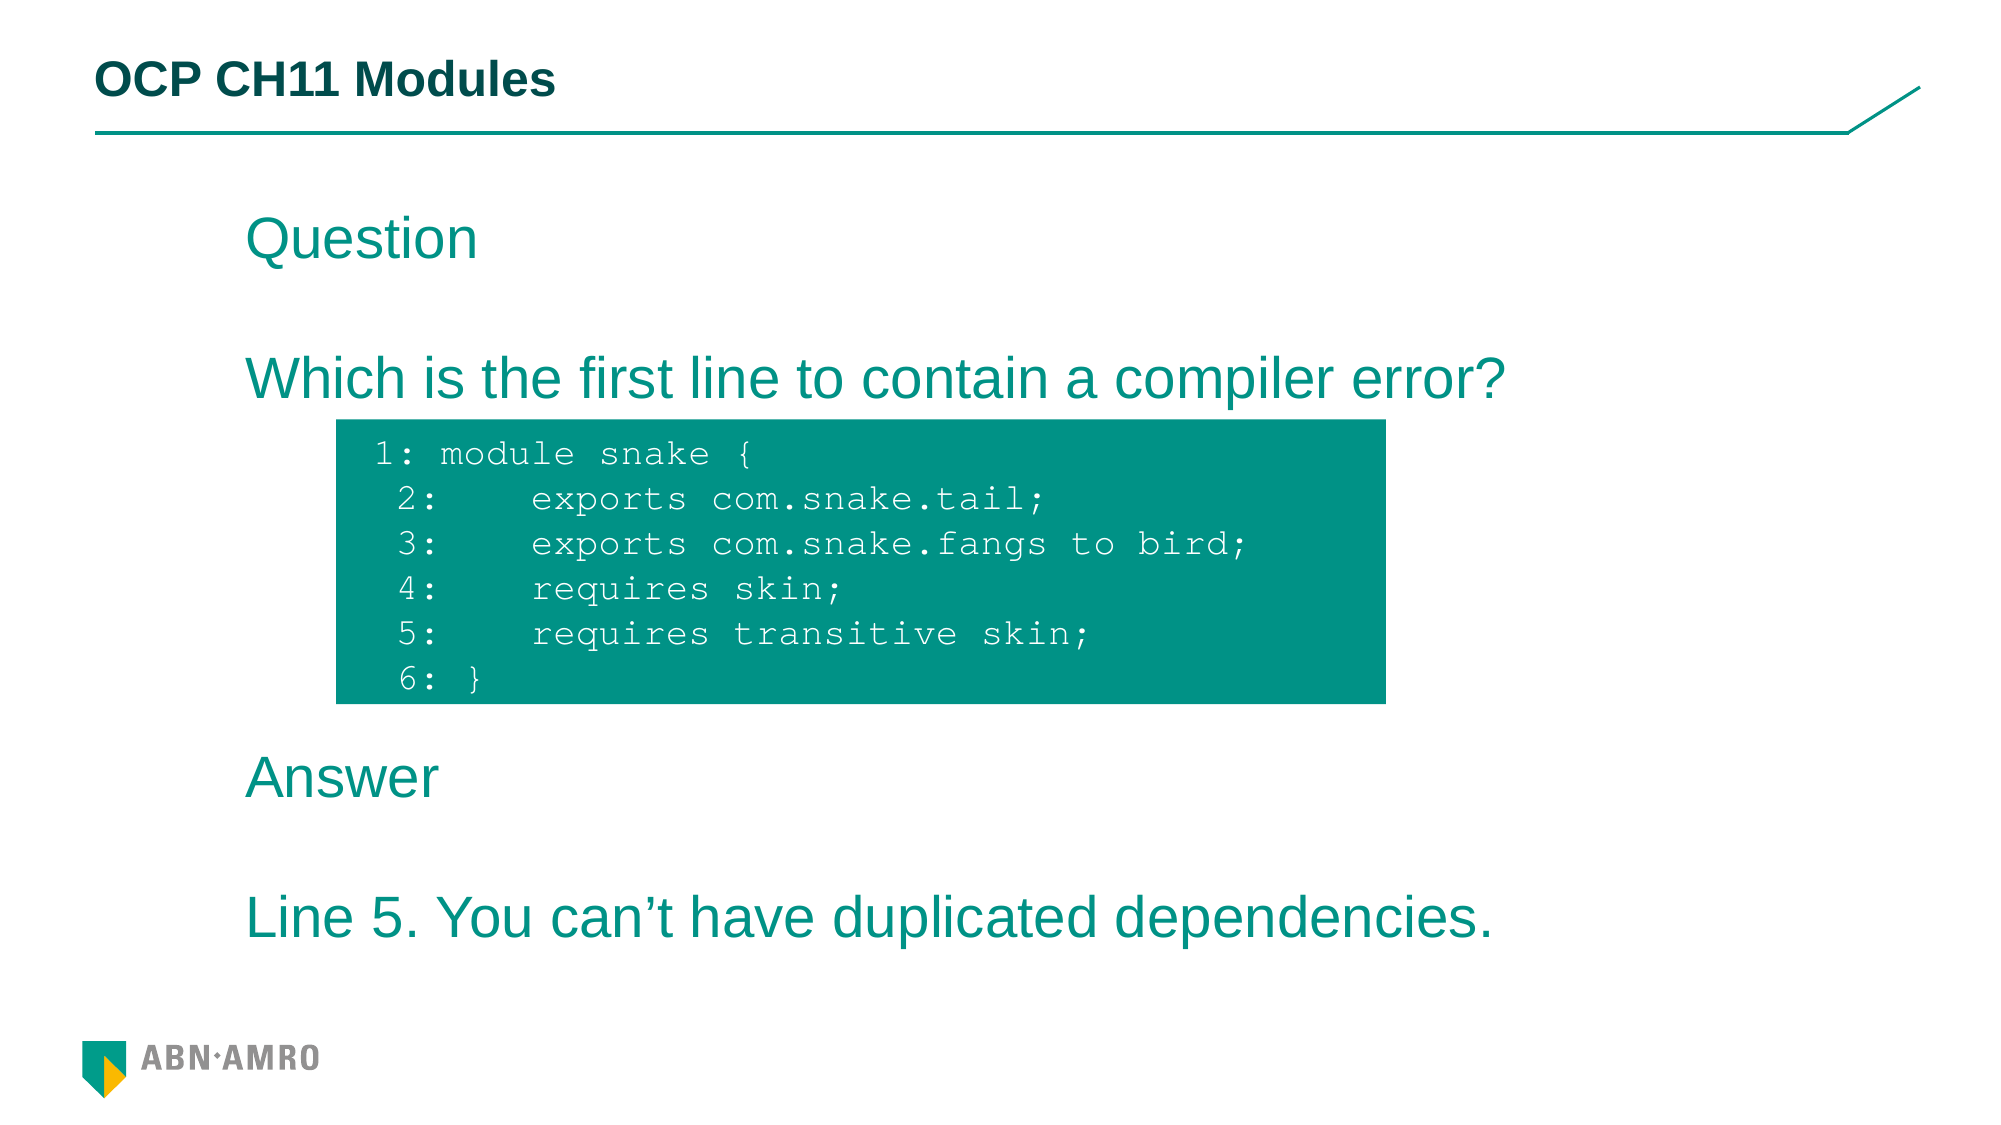

# OCP CH11 Modules
Question

Which is the first line to contain a compiler error?
 1: module snake {
  2:    exports com.snake.tail;
  3:    exports com.snake.fangs to bird;
  4:    requires skin;
  5:    requires transitive skin;
  6: }
Answer

Line 5. You can’t have duplicated dependencies.